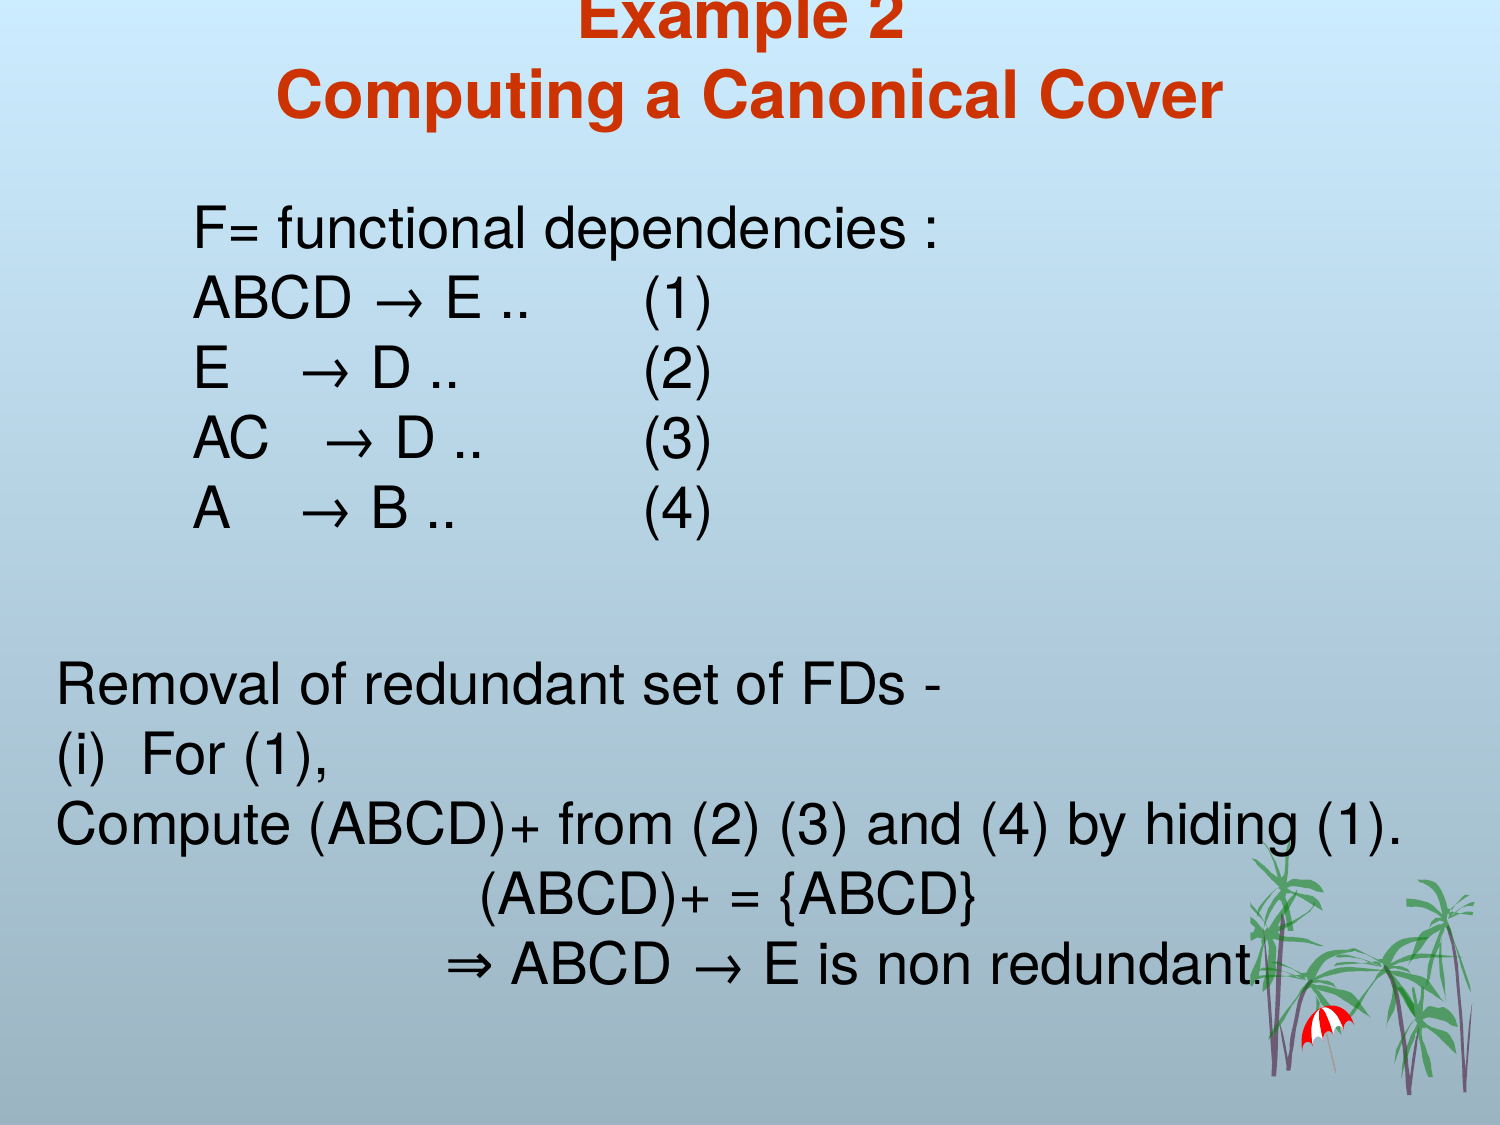

# Example 2 Computing a Canonical Cover
F= functional dependencies :
ABCD → E ..	(1)
E    → D ..		(2)
AC   → D ..		(3)
A    → B ..		(4)
Removal of redundant set of FDs -
(i)  For (1),
Compute (ABCD)+ from (2) (3) and (4) by hiding (1).
                          (ABCD)+ = {ABCD}
                        ⇒ ABCD → E is non redundant.